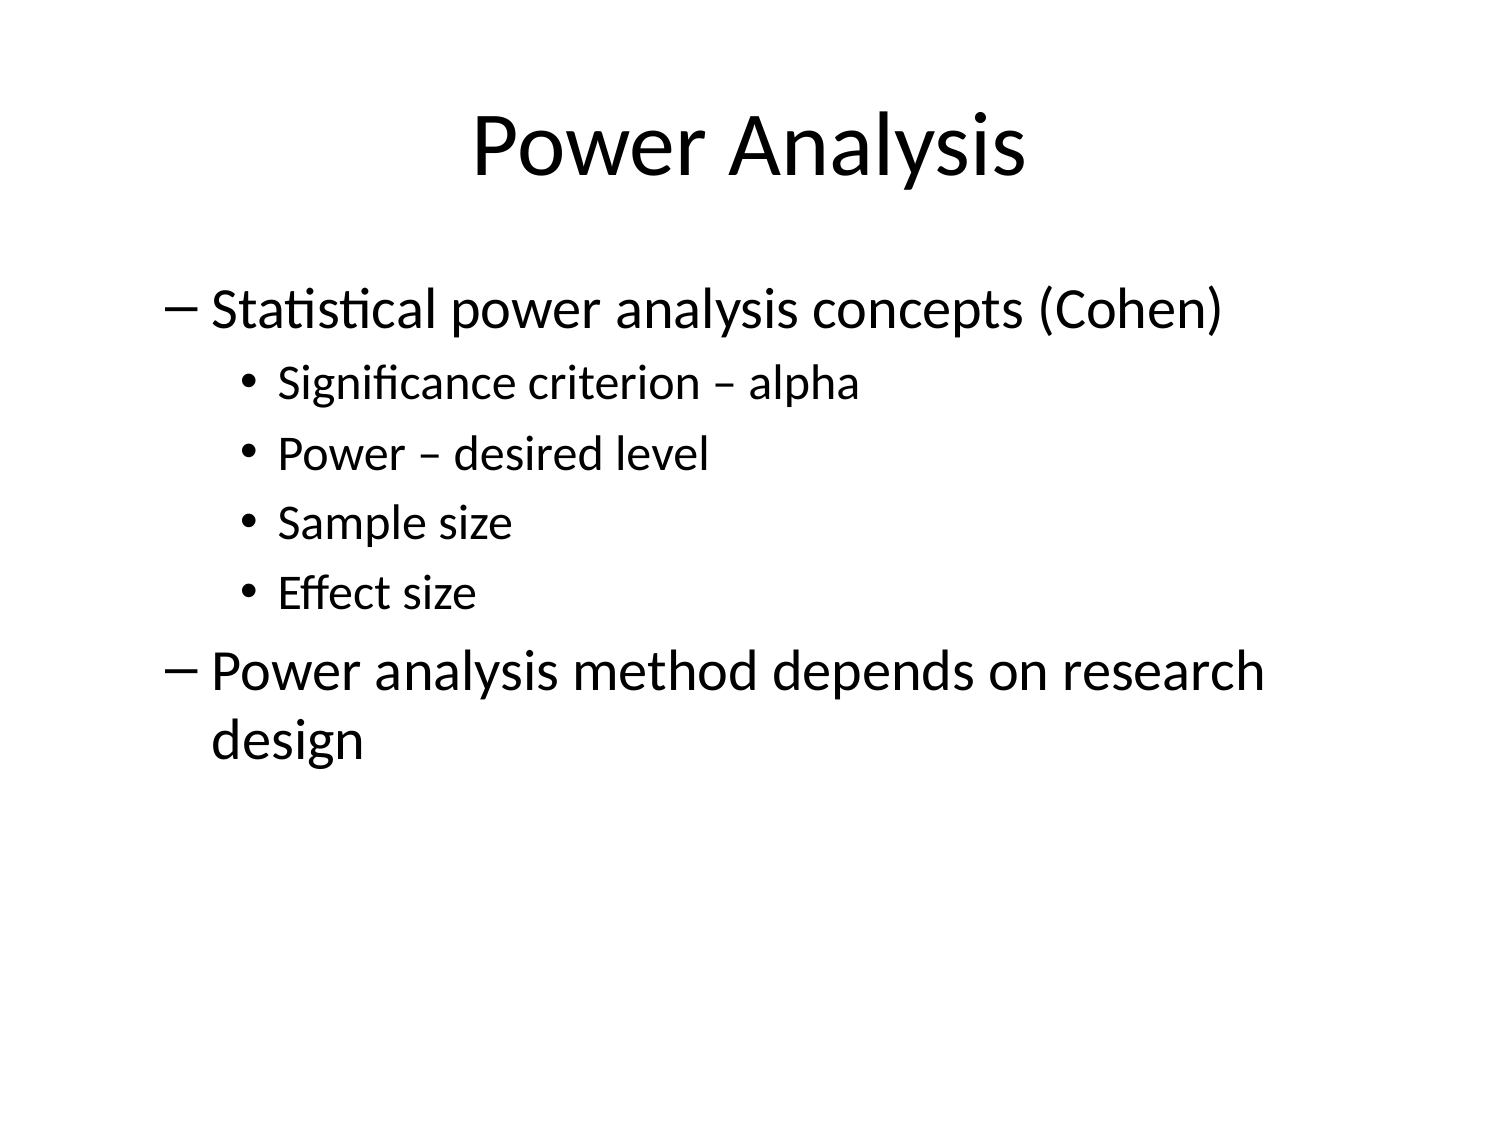

# Power Analysis
Statistical power analysis concepts (Cohen)
Significance criterion – alpha
Power – desired level
Sample size
Effect size
Power analysis method depends on research design